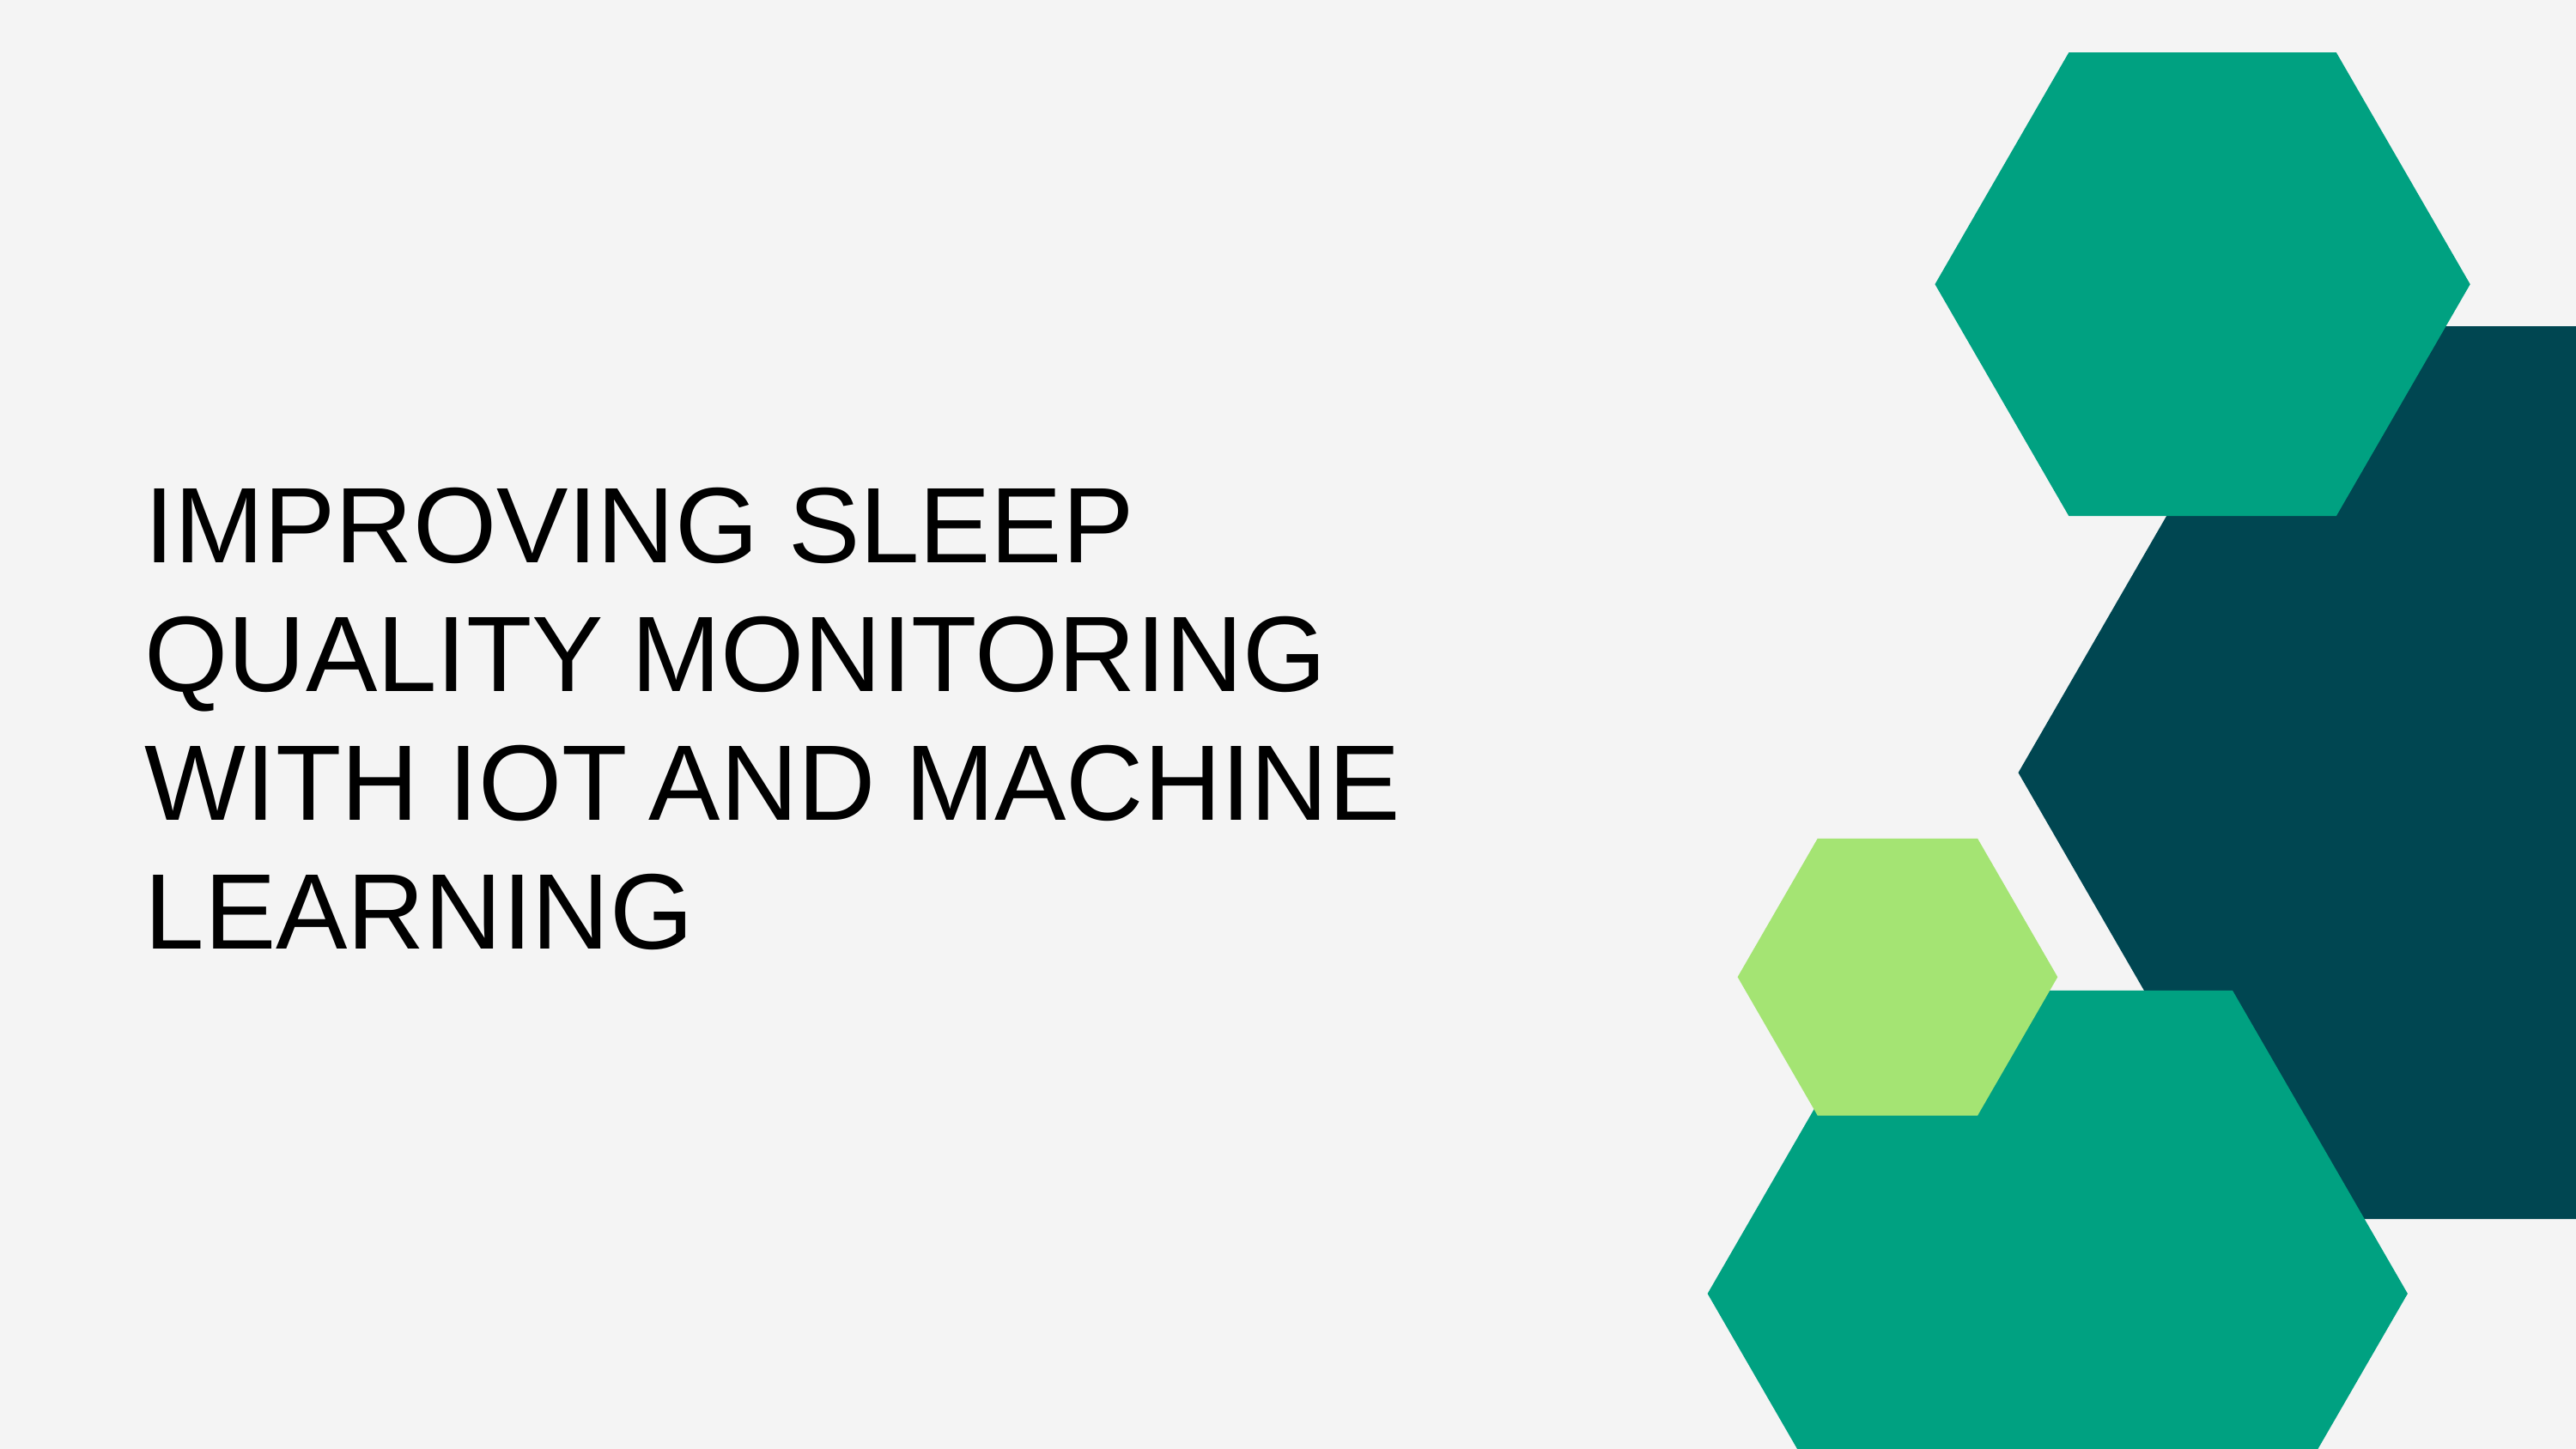

IMPROVING SLEEP QUALITY MONITORING WITH IOT AND MACHINE LEARNING